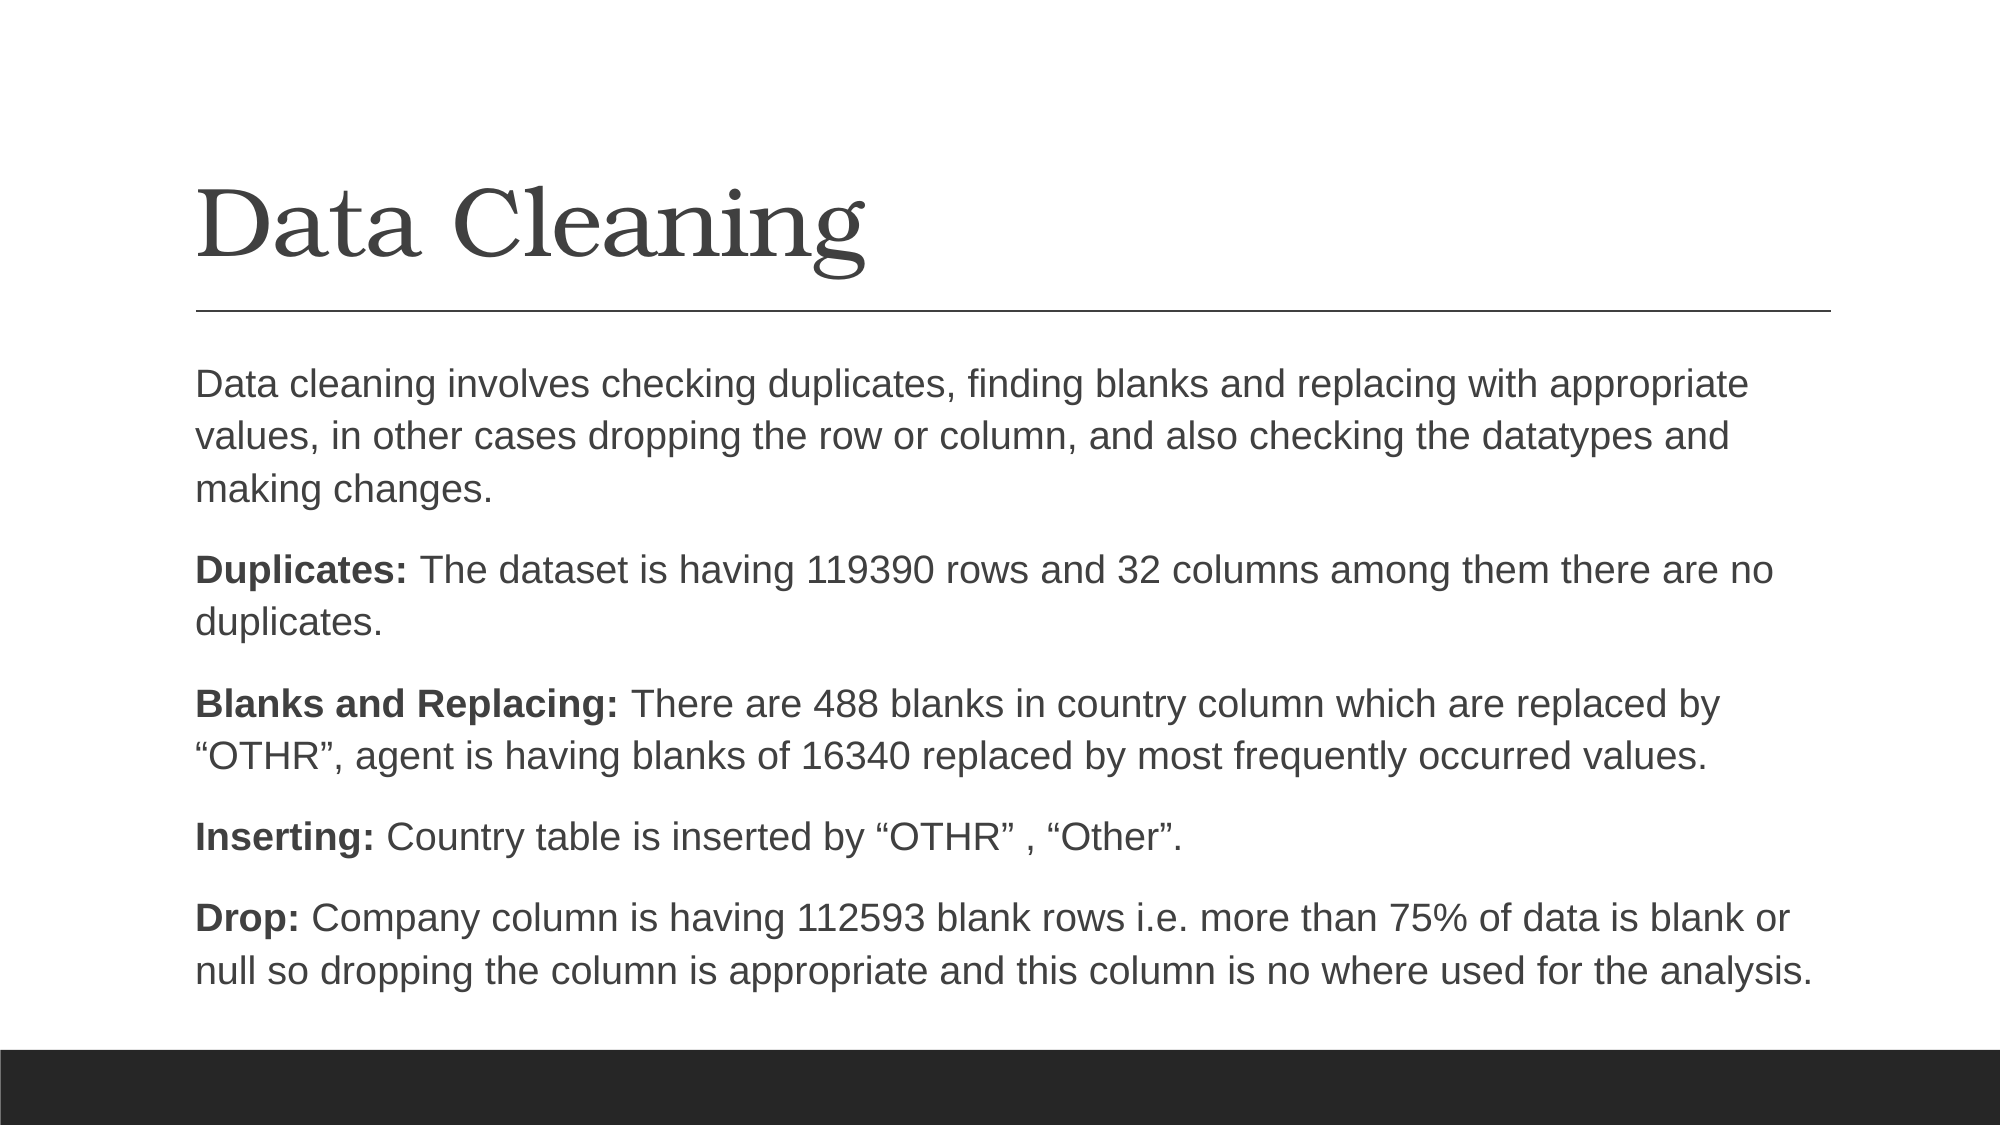

# Data Cleaning
Data cleaning involves checking duplicates, finding blanks and replacing with appropriate values, in other cases dropping the row or column, and also checking the datatypes and making changes.
Duplicates: The dataset is having 119390 rows and 32 columns among them there are no duplicates.
Blanks and Replacing: There are 488 blanks in country column which are replaced by “OTHR”, agent is having blanks of 16340 replaced by most frequently occurred values.
Inserting: Country table is inserted by “OTHR” , “Other”.
Drop: Company column is having 112593 blank rows i.e. more than 75% of data is blank or null so dropping the column is appropriate and this column is no where used for the analysis.